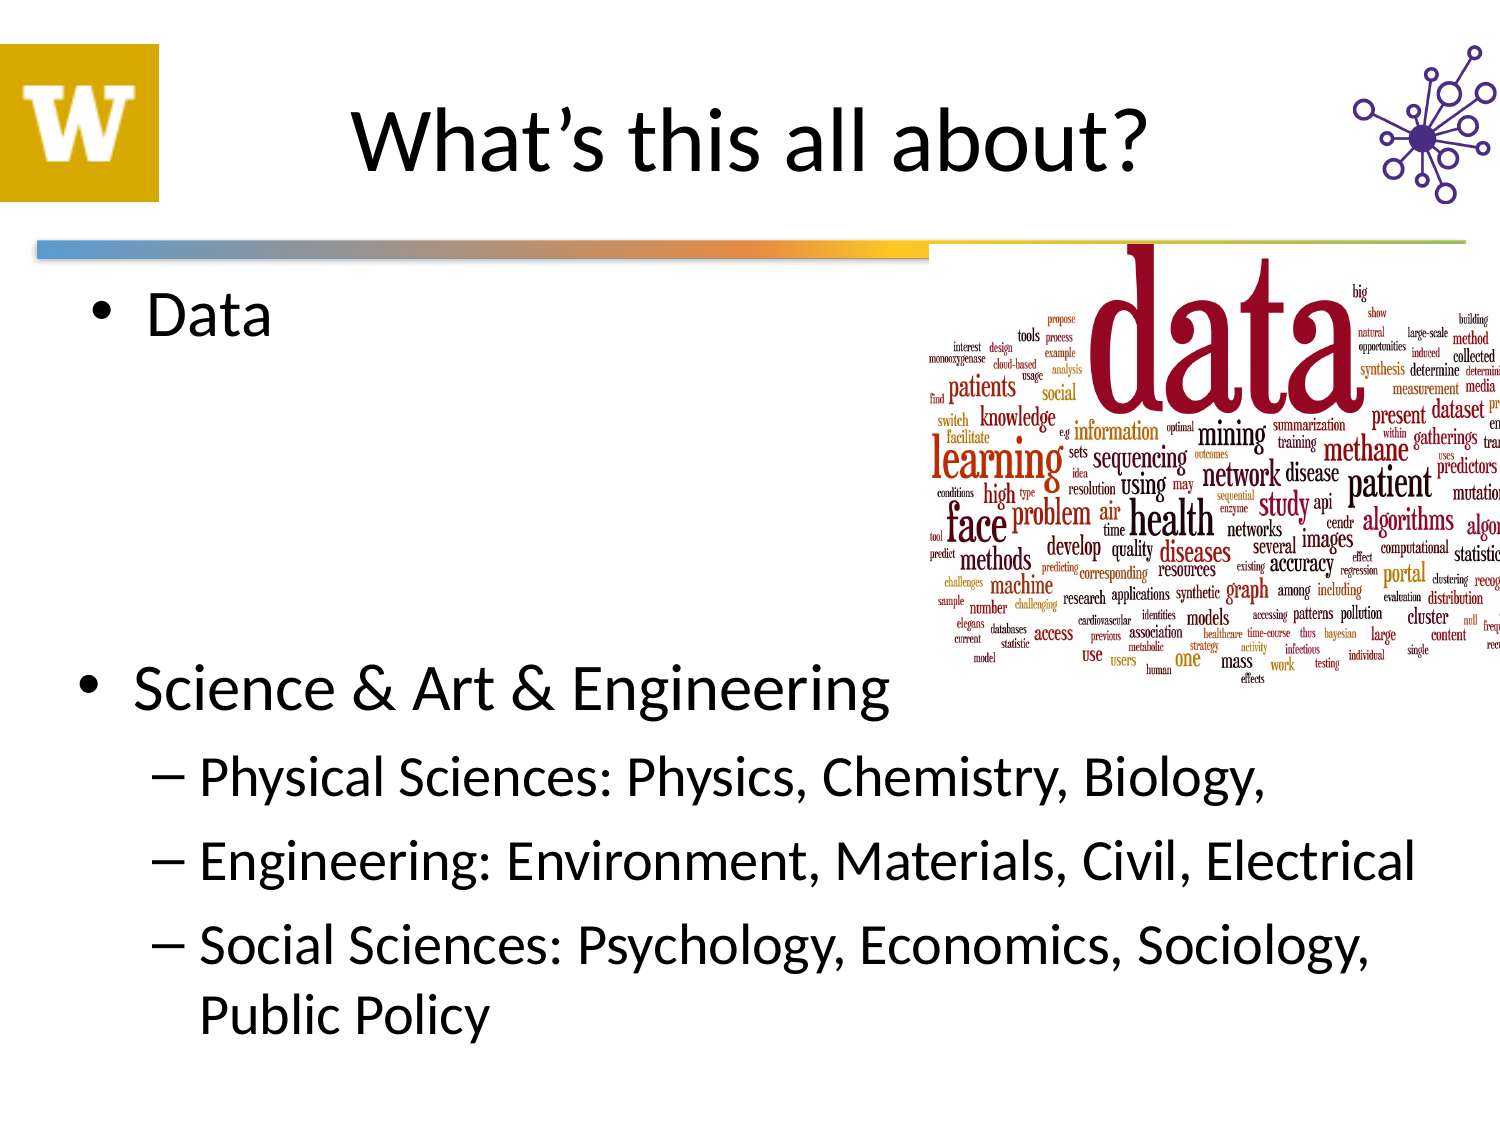

# What’s this all about?

Data
Science & Art & Engineering
Physical Sciences: Physics, Chemistry, Biology,
Engineering: Environment, Materials, Civil, Electrical
Social Sciences: Psychology, Economics, Sociology, Public Policy